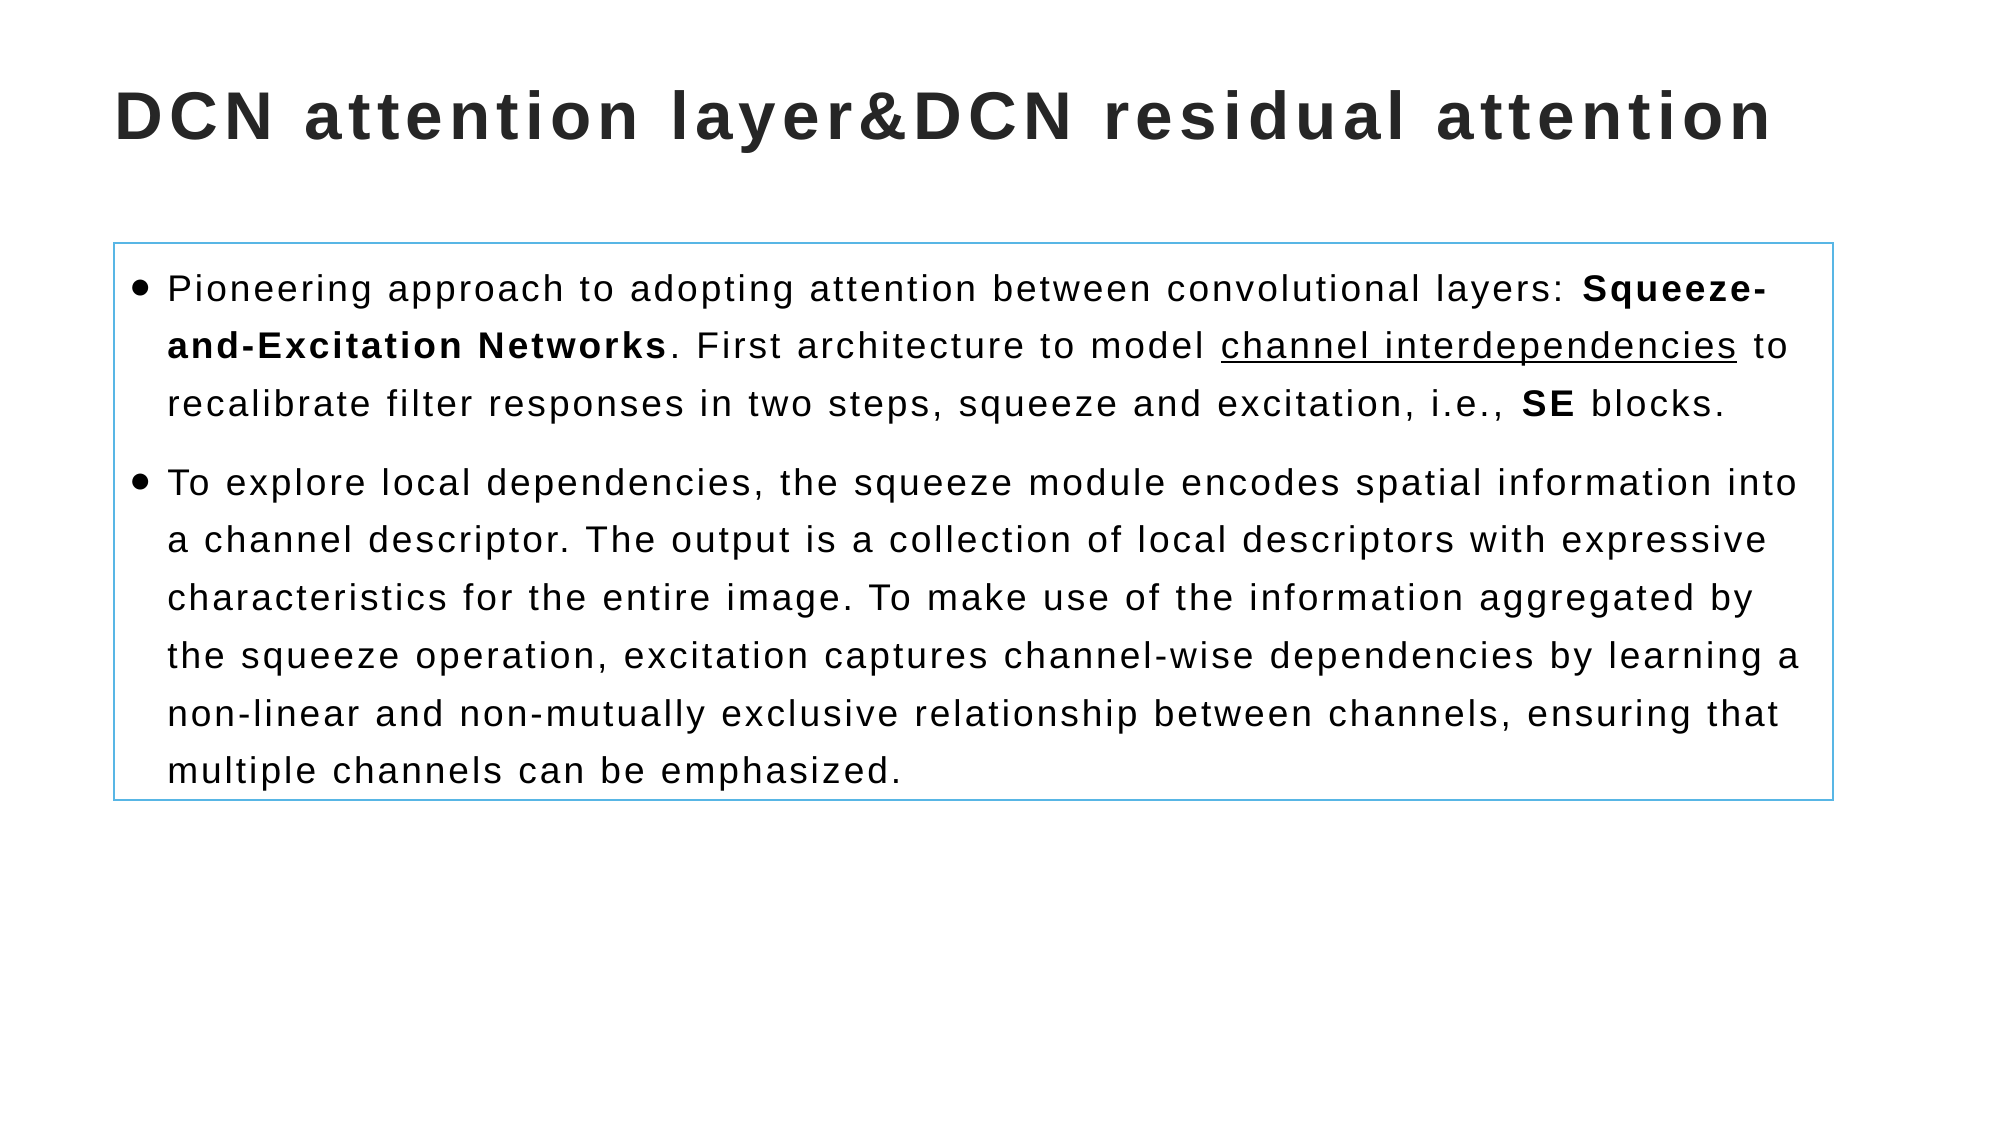

# DCN attention layer&DCN residual attention
Pioneering approach to adopting attention between convolutional layers: Squeeze-and-Excitation Networks. First architecture to model channel interdependencies to recalibrate filter responses in two steps, squeeze and excitation, i.e., SE blocks.
To explore local dependencies, the squeeze module encodes spatial information into a channel descriptor. The output is a collection of local descriptors with expressive characteristics for the entire image. To make use of the information aggregated by the squeeze operation, excitation captures channel-wise dependencies by learning a non-linear and non-mutually exclusive relationship between channels, ensuring that multiple channels can be emphasized.